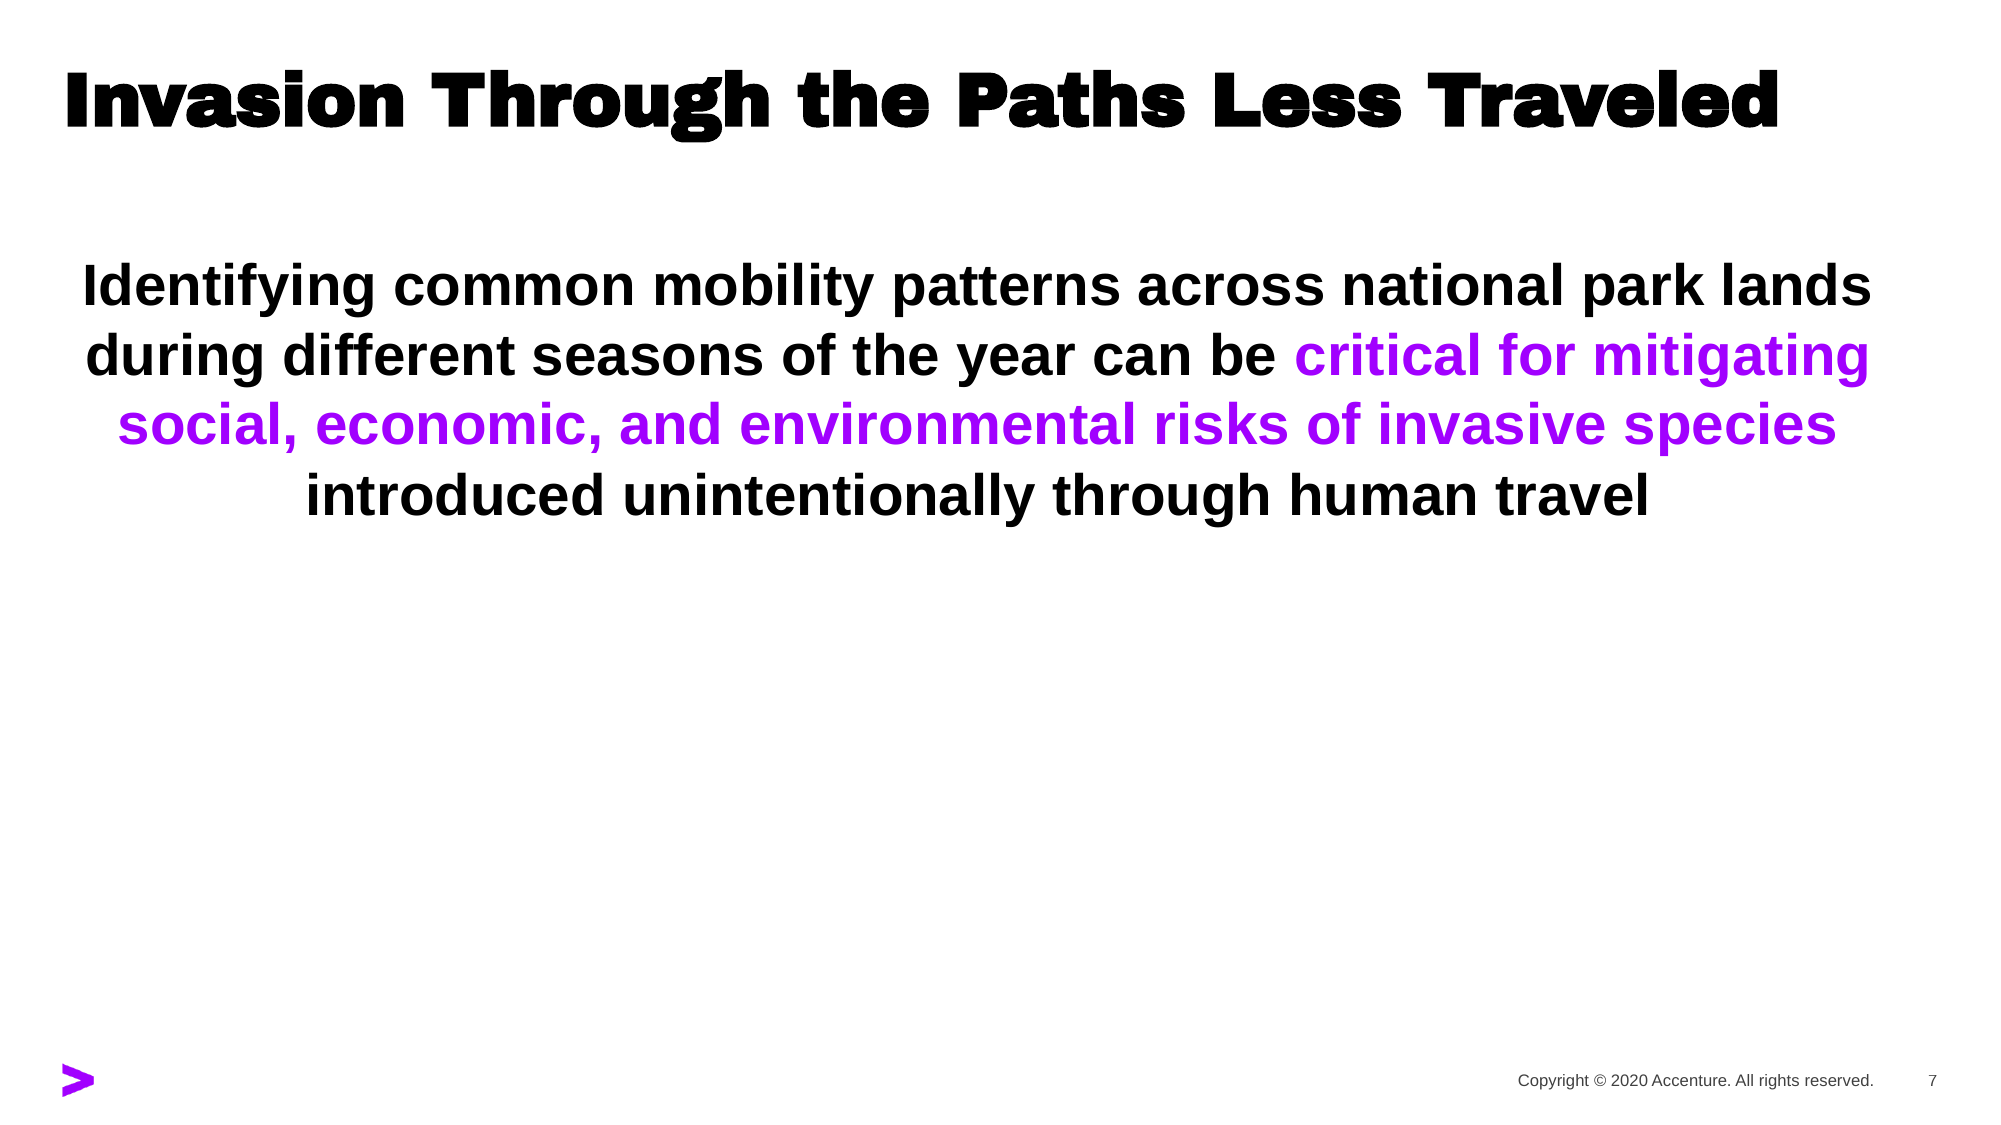

# Invasion Through the Paths Less Traveled
Identifying common mobility patterns across national park lands during different seasons of the year can be critical for mitigating social, economic, and environmental risks of invasive species introduced unintentionally through human travel